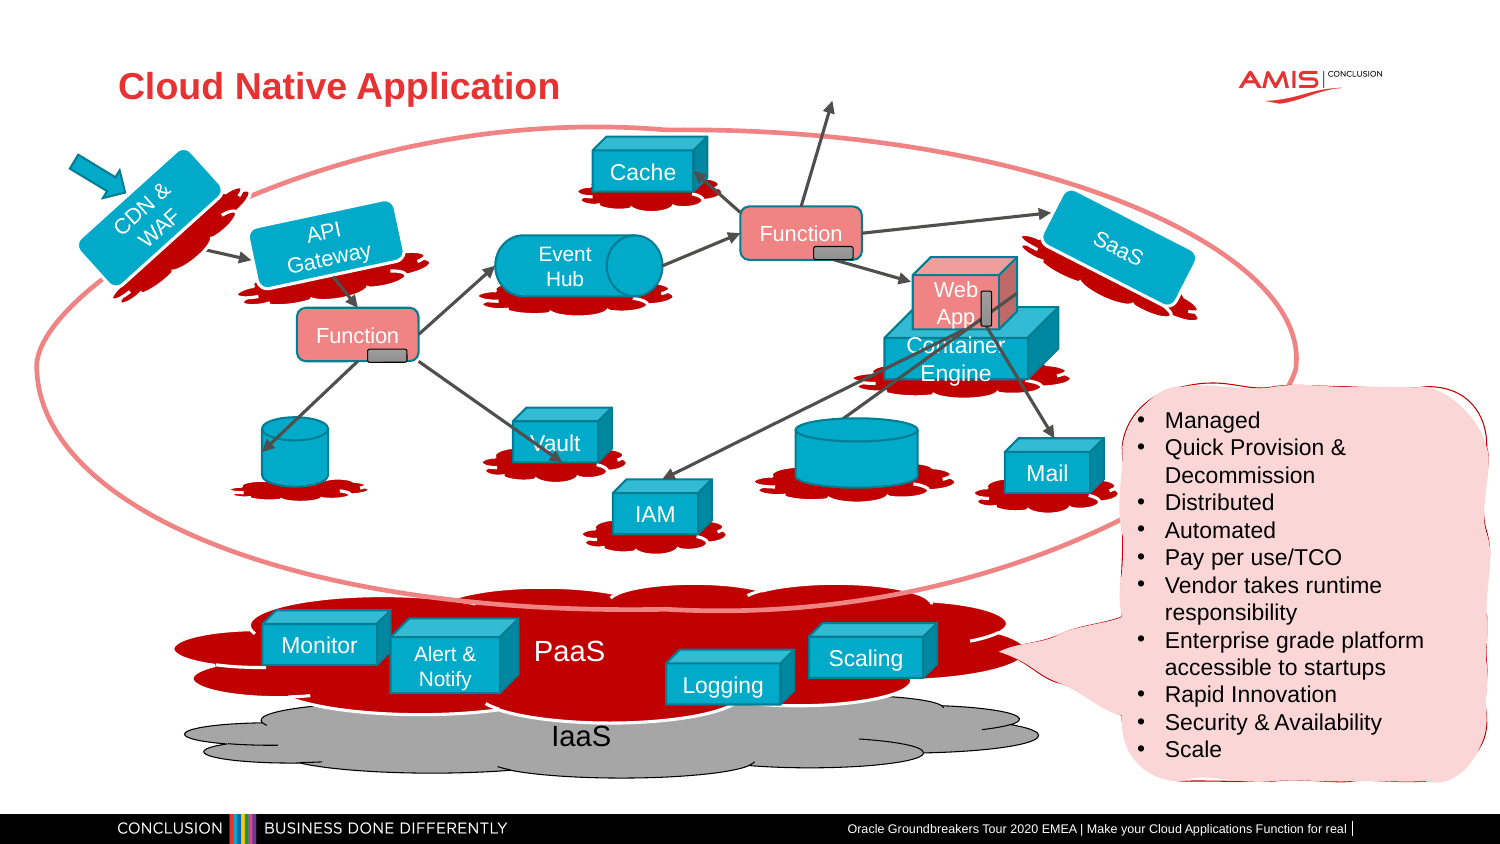

# Cloud Native Application

Cache

CDN & WAF
Function
API Gateway
SaaS

Event Hub

Web App

Container Engine
Function

Managed
Quick Provision & Decommission
Distributed
Automated
Pay per use/TCO
Vendor takes runtime responsibility
Enterprise grade platform accessible to startups
Rapid Innovation
Security & Availability
Scale
Vault

Mail

IAM

PaaS
Monitor
Alert & Notify
Scaling
Logging
IaaS
Oracle Groundbreakers Tour 2020 EMEA | Make your Cloud Applications Function for real